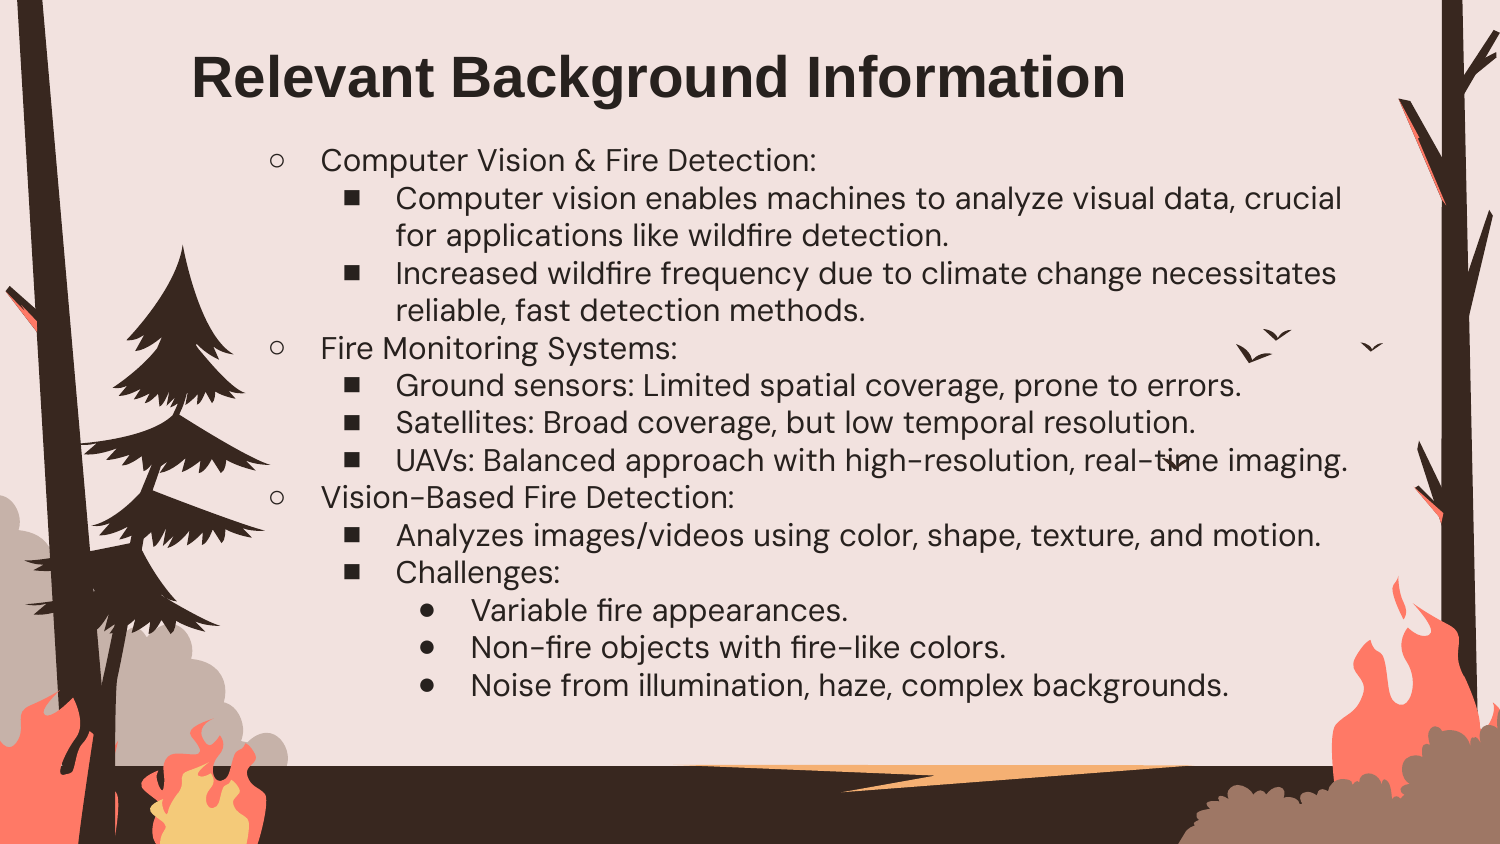

# Relevant Background Information
Computer Vision & Fire Detection:
Computer vision enables machines to analyze visual data, crucial for applications like wildfire detection.
Increased wildfire frequency due to climate change necessitates reliable, fast detection methods.
Fire Monitoring Systems:
Ground sensors: Limited spatial coverage, prone to errors.
Satellites: Broad coverage, but low temporal resolution.
UAVs: Balanced approach with high-resolution, real-time imaging.
Vision-Based Fire Detection:
Analyzes images/videos using color, shape, texture, and motion.
Challenges:
Variable fire appearances.
Non-fire objects with fire-like colors.
Noise from illumination, haze, complex backgrounds.